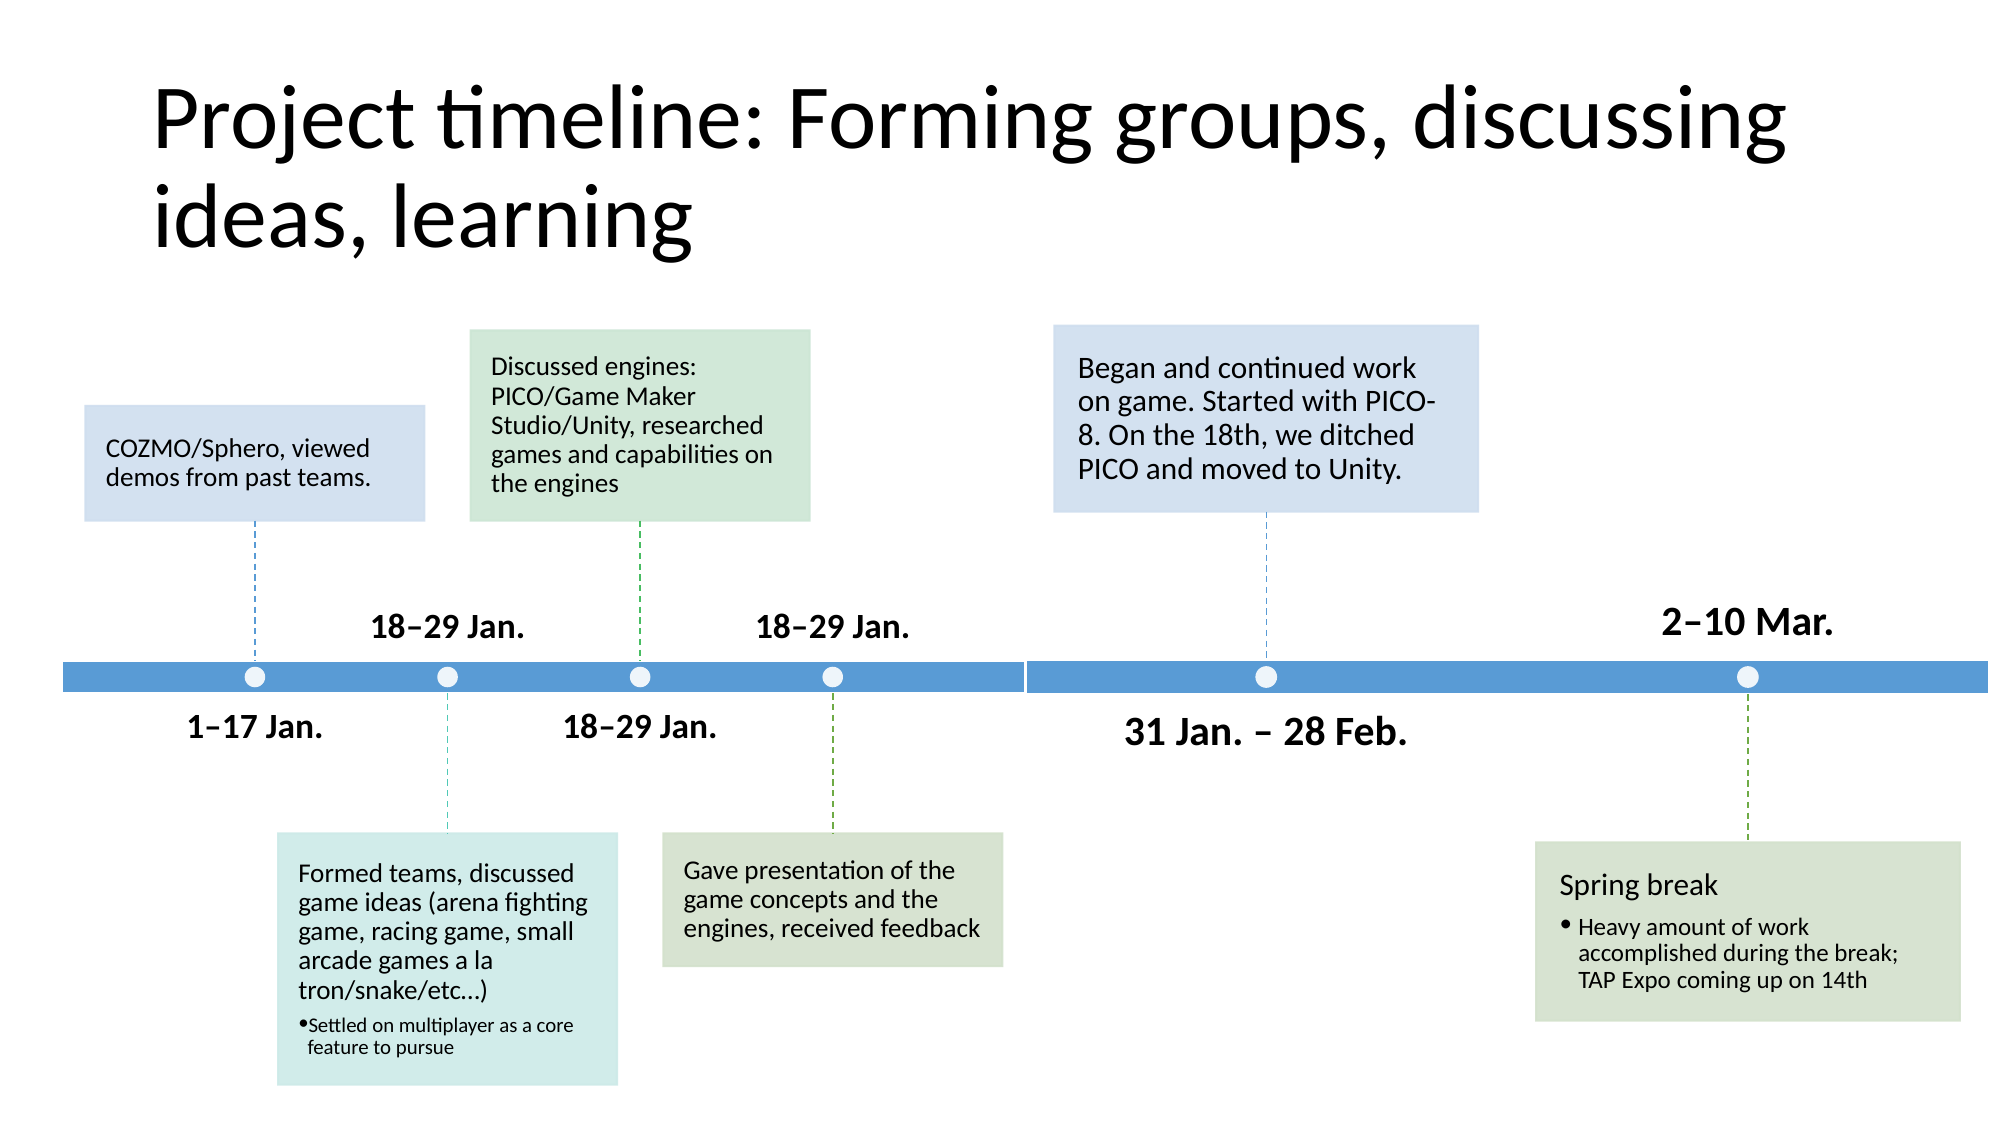

# Project timeline: Forming groups, discussing ideas, learning

Began and continued work on game. Started with PICO-8. On the 18th, we ditched PICO and moved to Unity.

2–10 Mar.

31 Jan. – 28 Feb.

Spring break
Heavy amount of work accomplished during the break; TAP Expo coming up on 14th

Discussed engines: PICO/Game Maker Studio/Unity, researched games and capabilities on the engines

COZMO/Sphero, viewed demos from past teams.

18–29 Jan.

18–29 Jan.

1–17 Jan.

18–29 Jan.

Formed teams, discussed game ideas (arena fighting game, racing game, small arcade games a la tron/snake/etc…)
Settled on multiplayer as a core feature to pursue

Gave presentation of the game concepts and the engines, received feedback